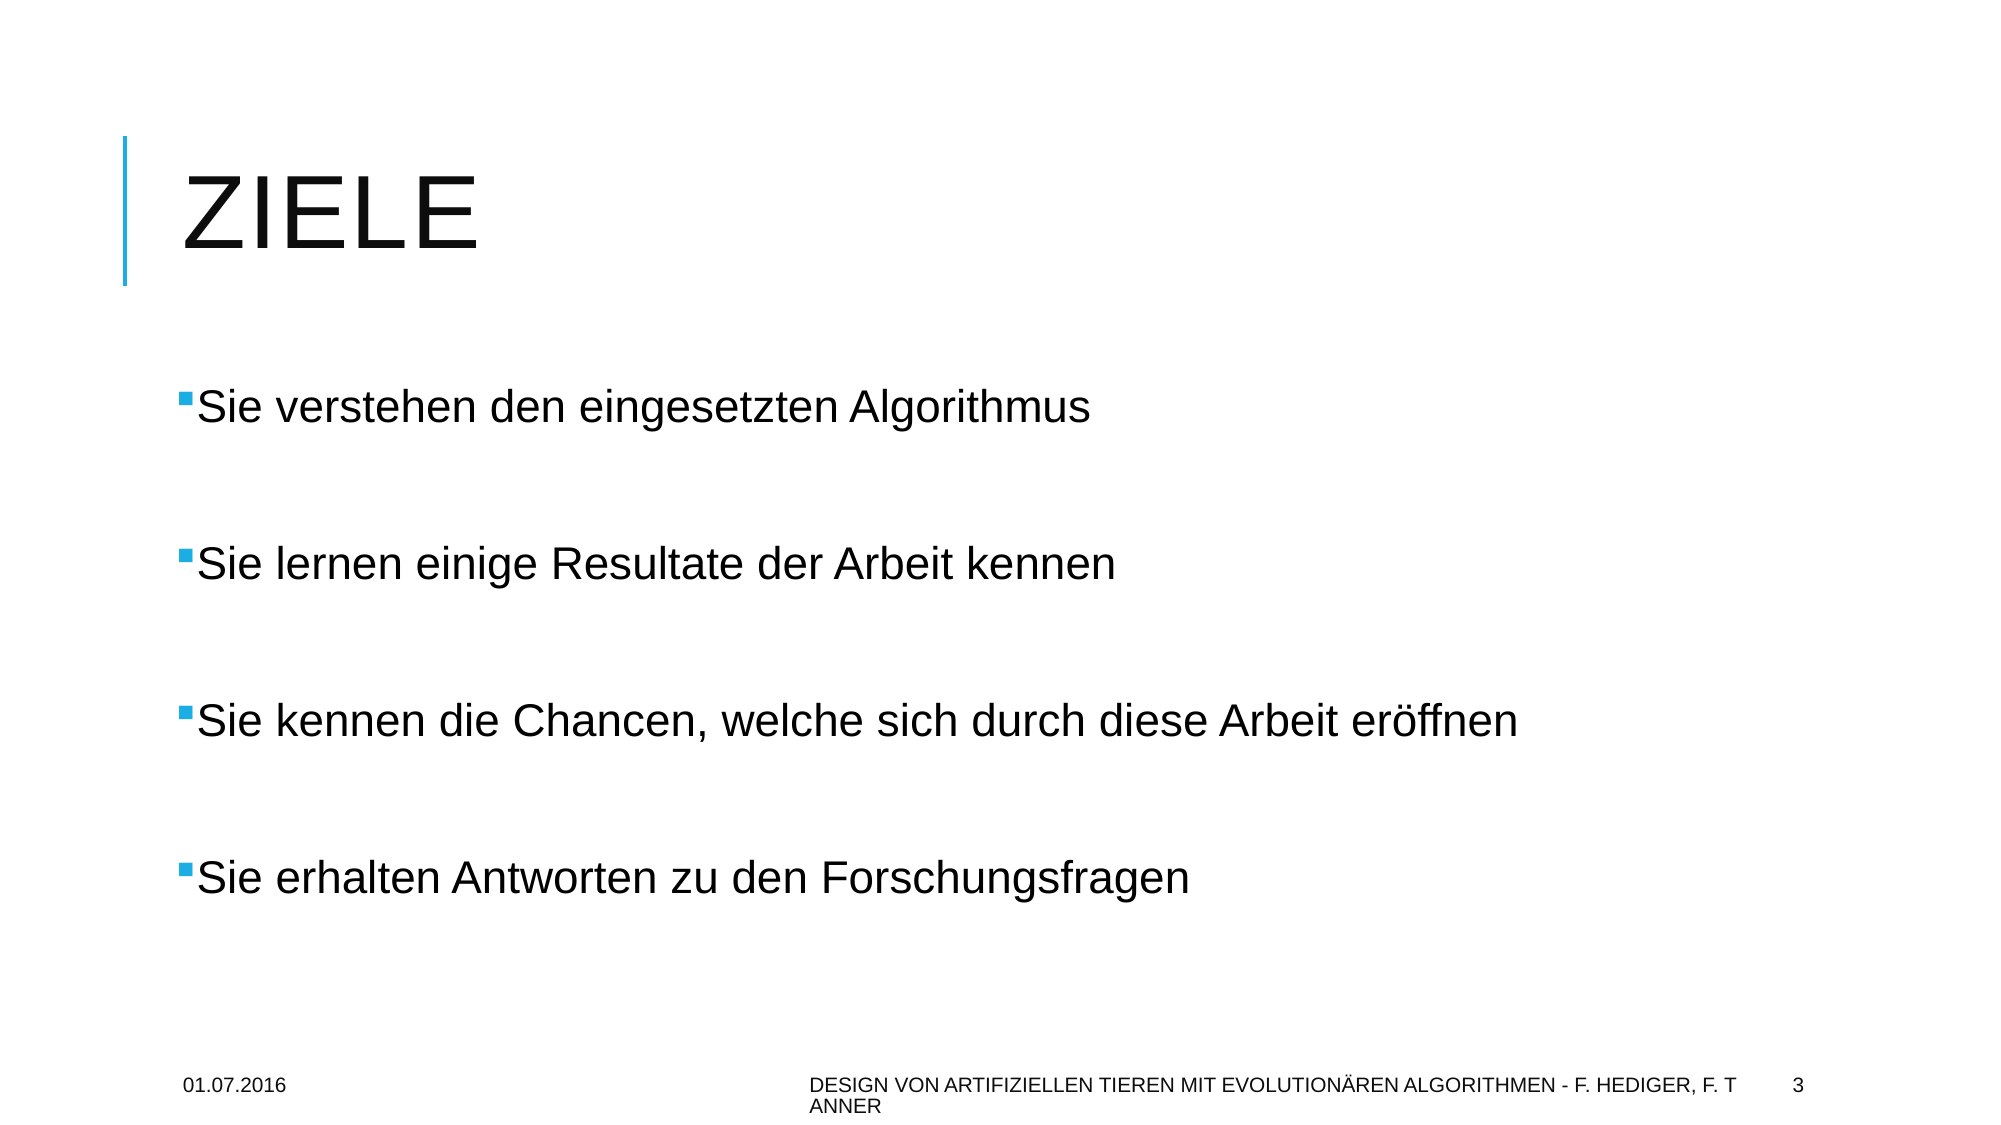

# Ziele
Sie verstehen den eingesetzten Algorithmus

Sie lernen einige Resultate der Arbeit kennen

Sie kennen die Chancen, welche sich durch diese Arbeit eröffnen

Sie erhalten Antworten zu den Forschungsfragen
01.07.2016
Design von artifiziellen Tieren mit evolutionären Algorithmen - F. Hediger, F. Tanner
3